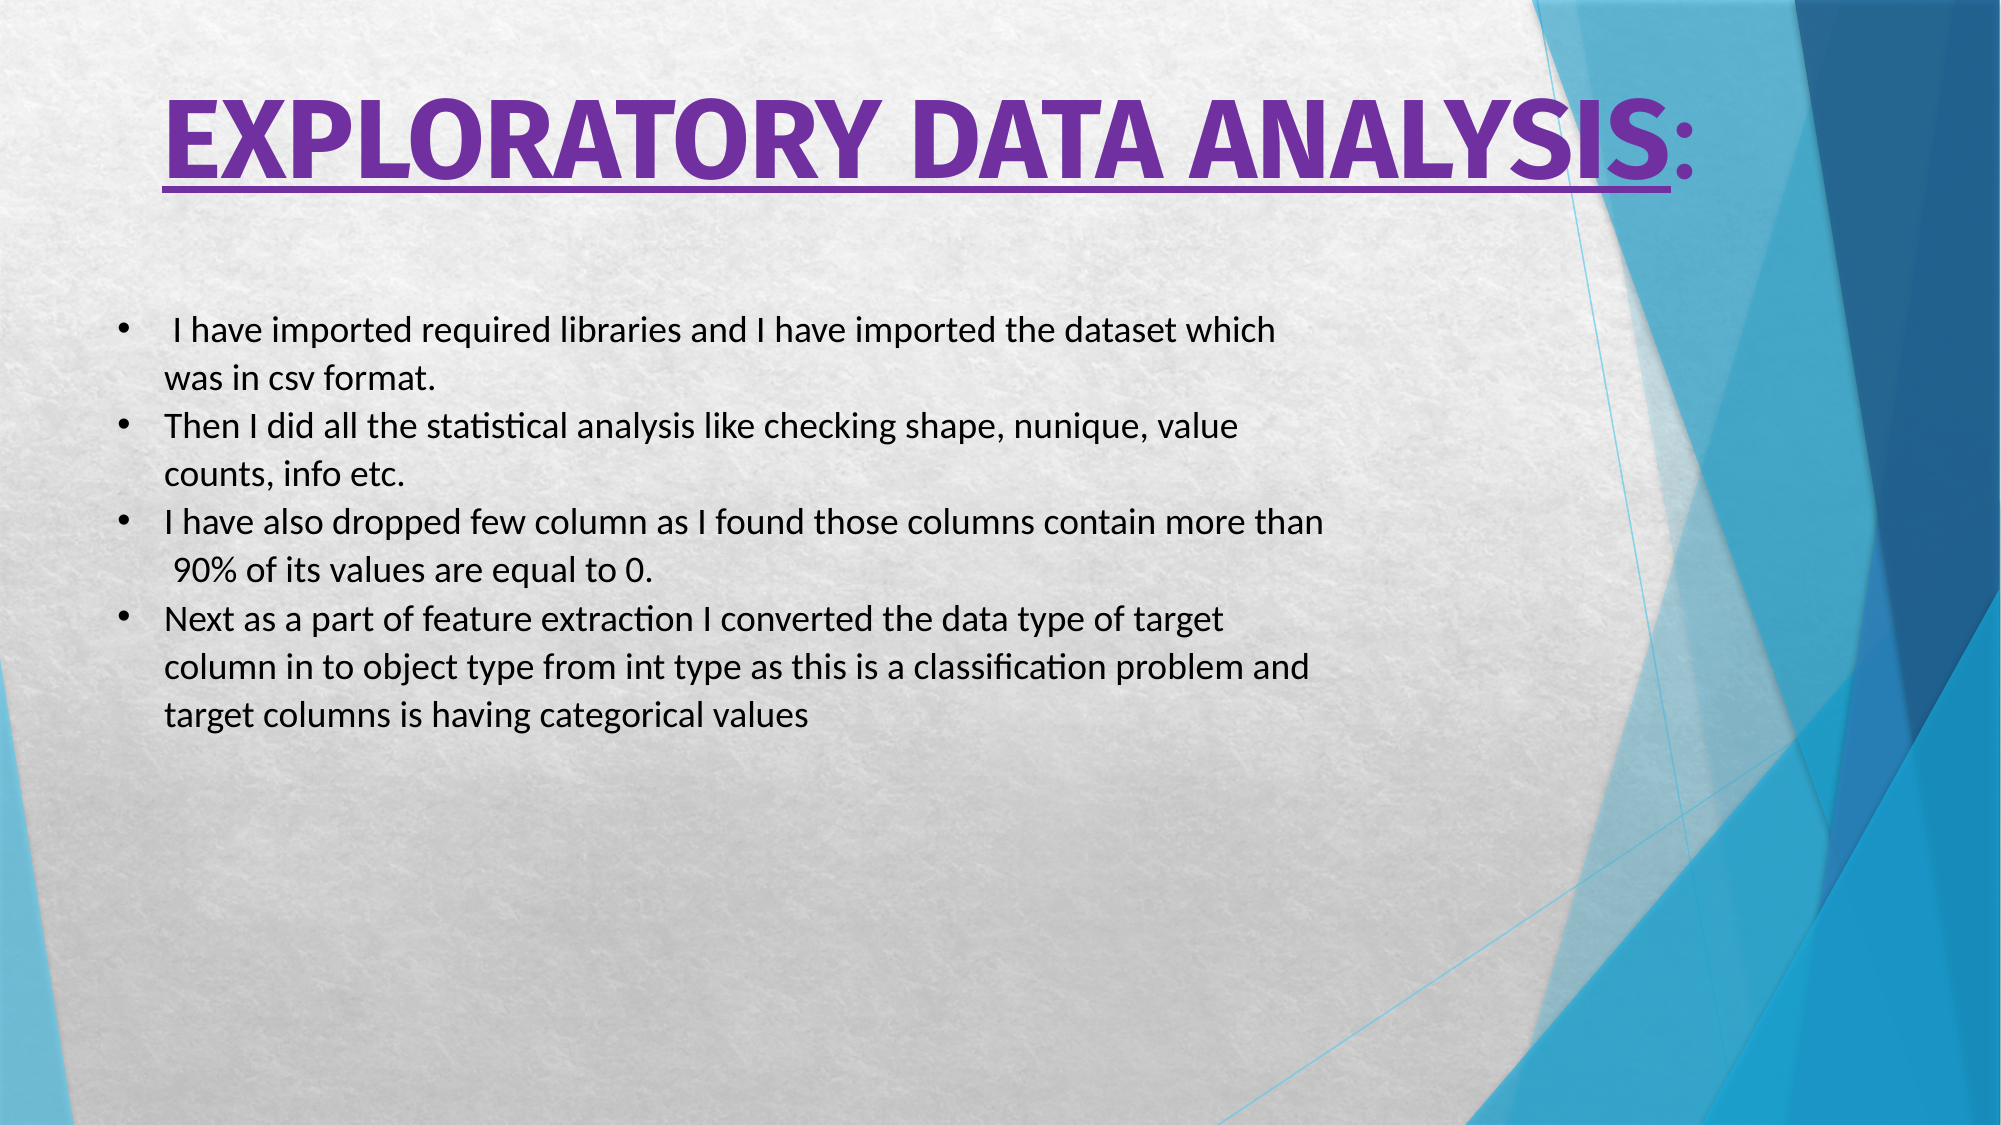

# EXPLORATORY DATA ANALYSIS:

 I have imported required libraries and I have imported the dataset which was in csv format.
Then I did all the statistical analysis like checking shape, nunique, value counts, info etc.
I have also dropped few column as I found those columns contain more than  90% of its values are equal to 0.
Next as a part of feature extraction I converted the data type of target column in to object type from int type as this is a classification problem and target columns is having categorical values